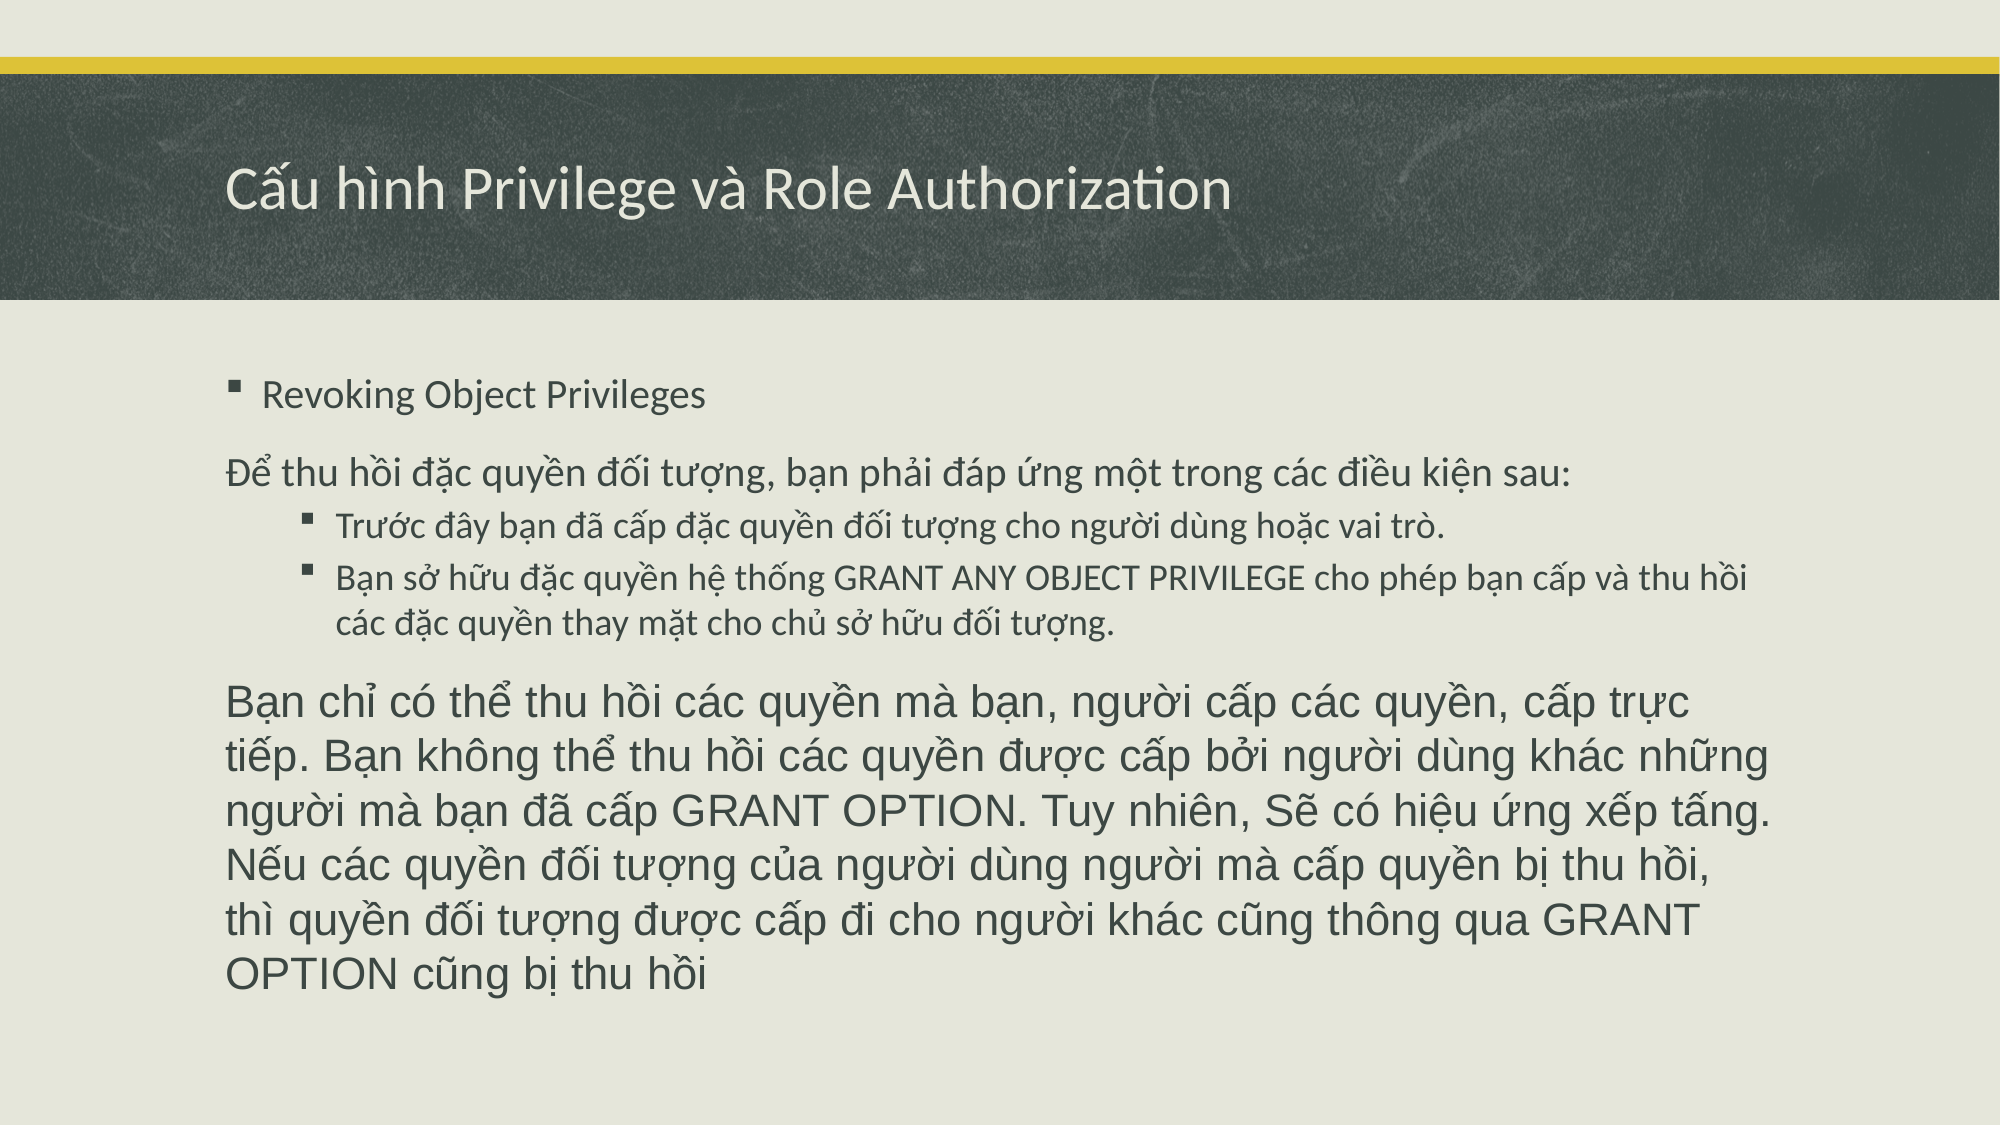

# Cấu hình Privilege và Role Authorization
Revoking Object Privileges
Để thu hồi đặc quyền đối tượng, bạn phải đáp ứng một trong các điều kiện sau:
Trước đây bạn đã cấp đặc quyền đối tượng cho người dùng hoặc vai trò.
Bạn sở hữu đặc quyền hệ thống GRANT ANY OBJECT PRIVILEGE cho phép bạn cấp và thu hồi các đặc quyền thay mặt cho chủ sở hữu đối tượng.
Bạn chỉ có thể thu hồi các quyền mà bạn, người cấp các quyền, cấp trực tiếp. Bạn không thể thu hồi các quyền được cấp bởi người dùng khác những người mà bạn đã cấp GRANT OPTION. Tuy nhiên, Sẽ có hiệu ứng xếp tấng. Nếu các quyền đối tượng của người dùng người mà cấp quyền bị thu hồi, thì quyền đối tượng được cấp đi cho người khác cũng thông qua GRANT OPTION cũng bị thu hồi